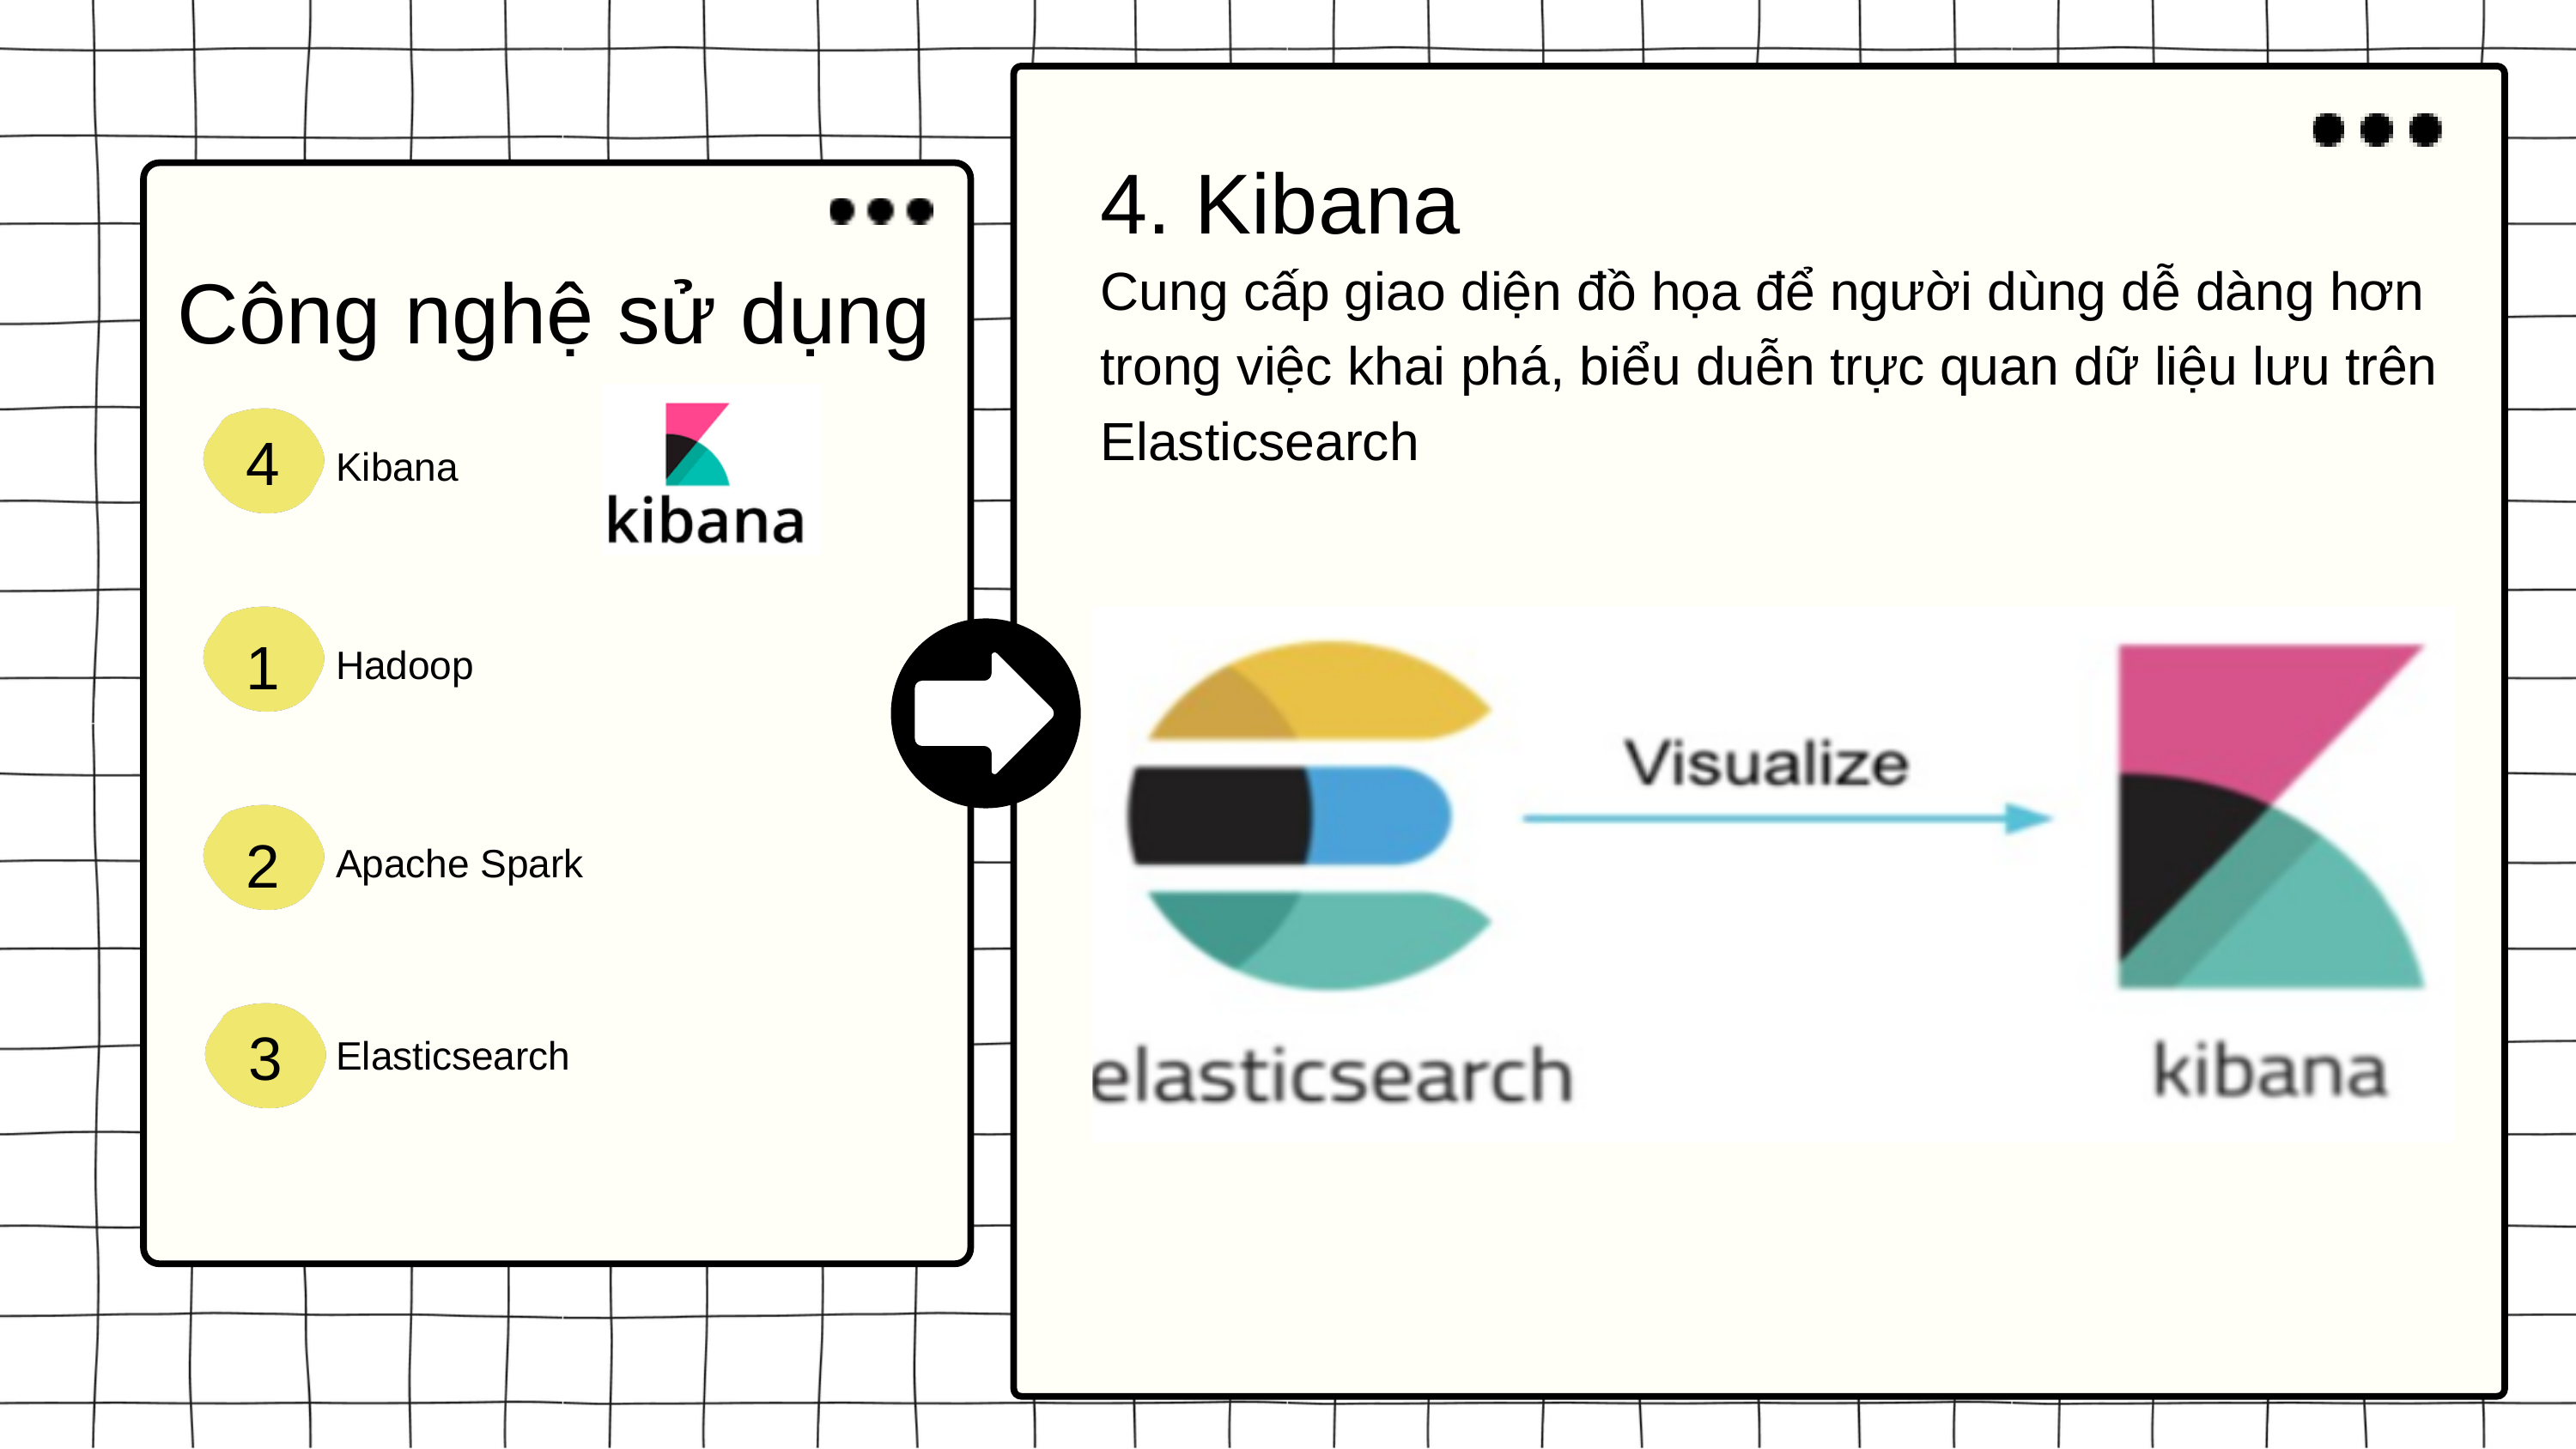

4. Kibana

Công nghệ sử dụng
Cung cấp giao diện đồ họa để người dùng dễ dàng hơn trong việc khai phá, biểu duễn trực quan dữ liệu lưu trên Elasticsearch

4
Kibana

1
Hadoop

2
Apache Spark

3
Elasticsearch